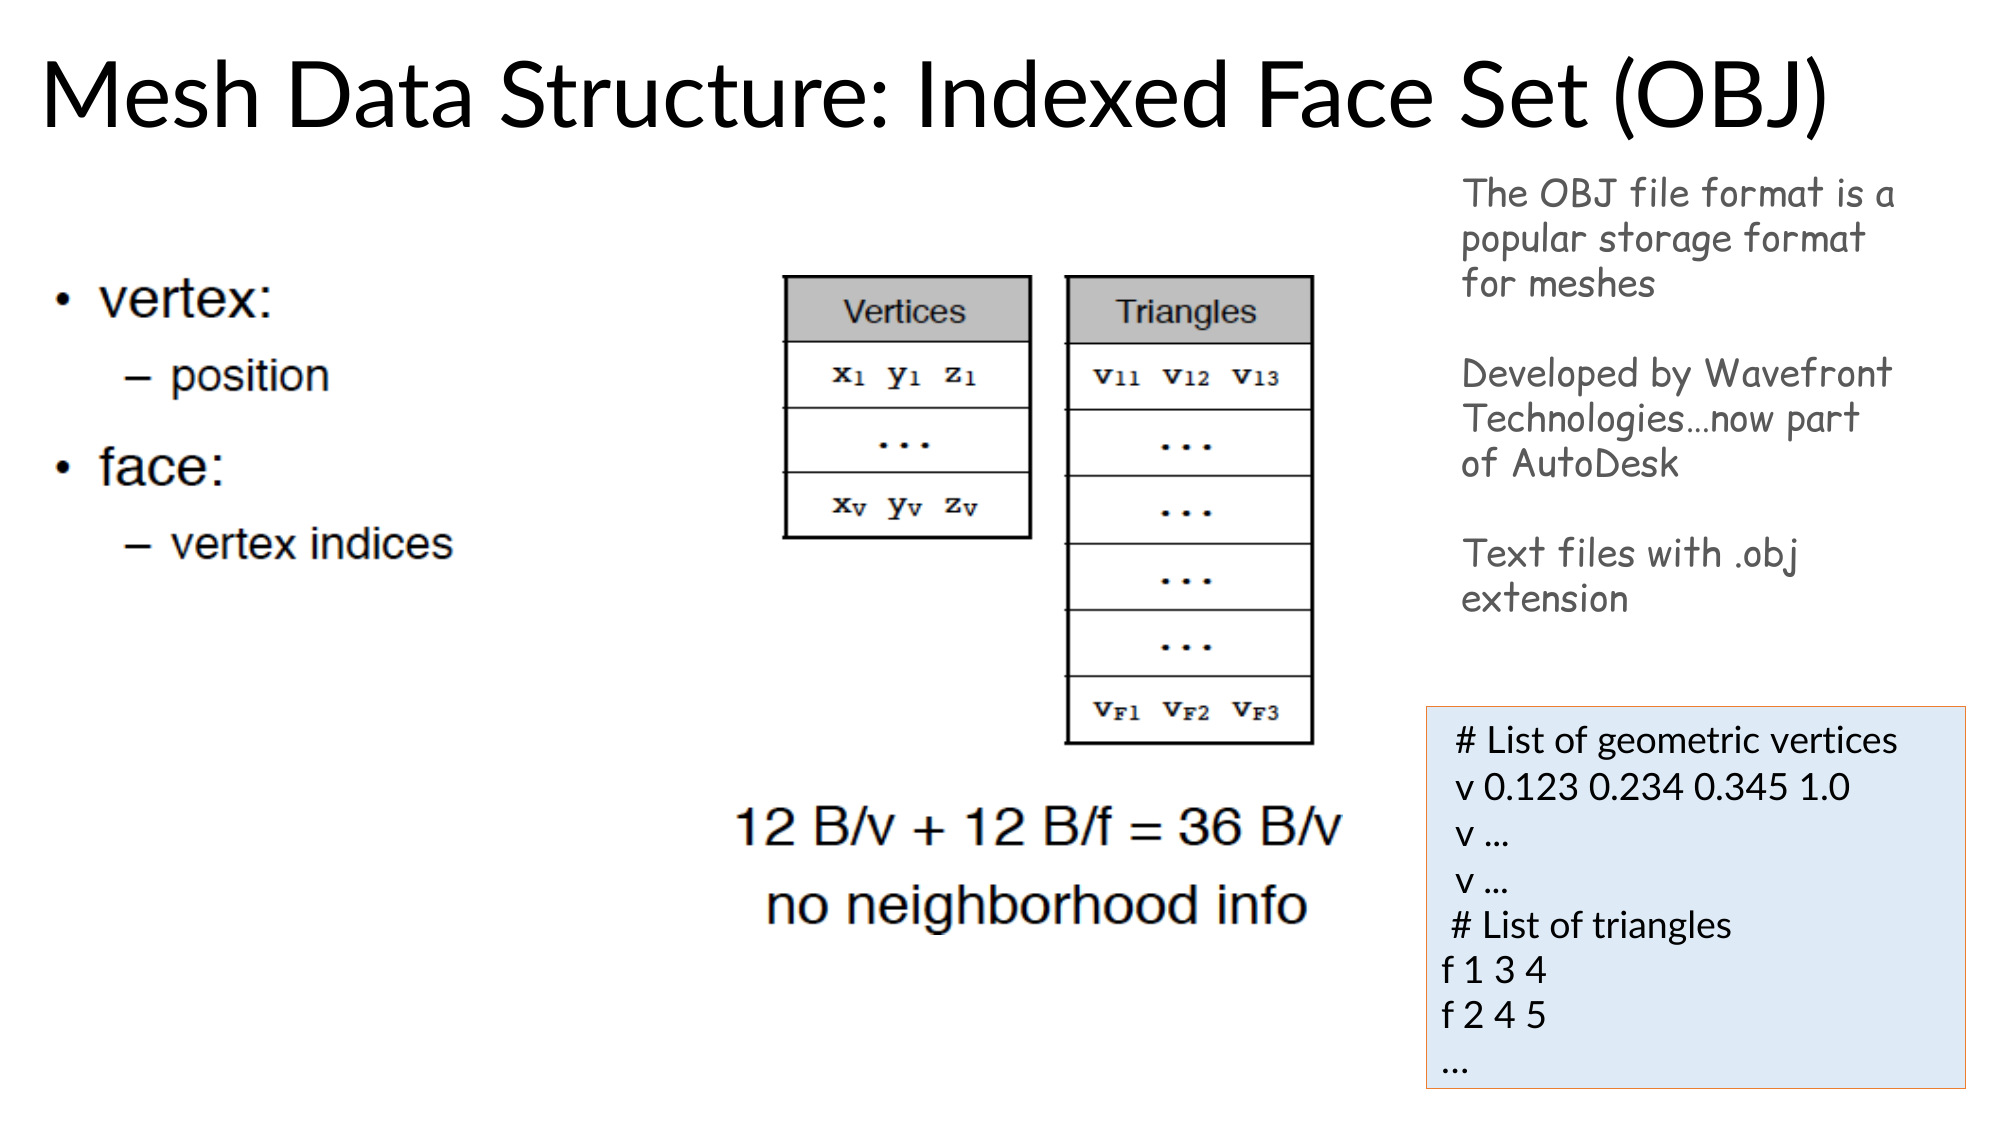

# Mesh Data Structure: Indexed Face Set (OBJ)
The OBJ file format is a popular storage format for meshes
Developed by Wavefront Technologies…now part of AutoDesk
Text files with .obj extension

# List of geometric vertices v 0.123 0.234 0.345 1.0 v ... v ...
 # List of triangles
f 1 3 4
f 2 4 5
…